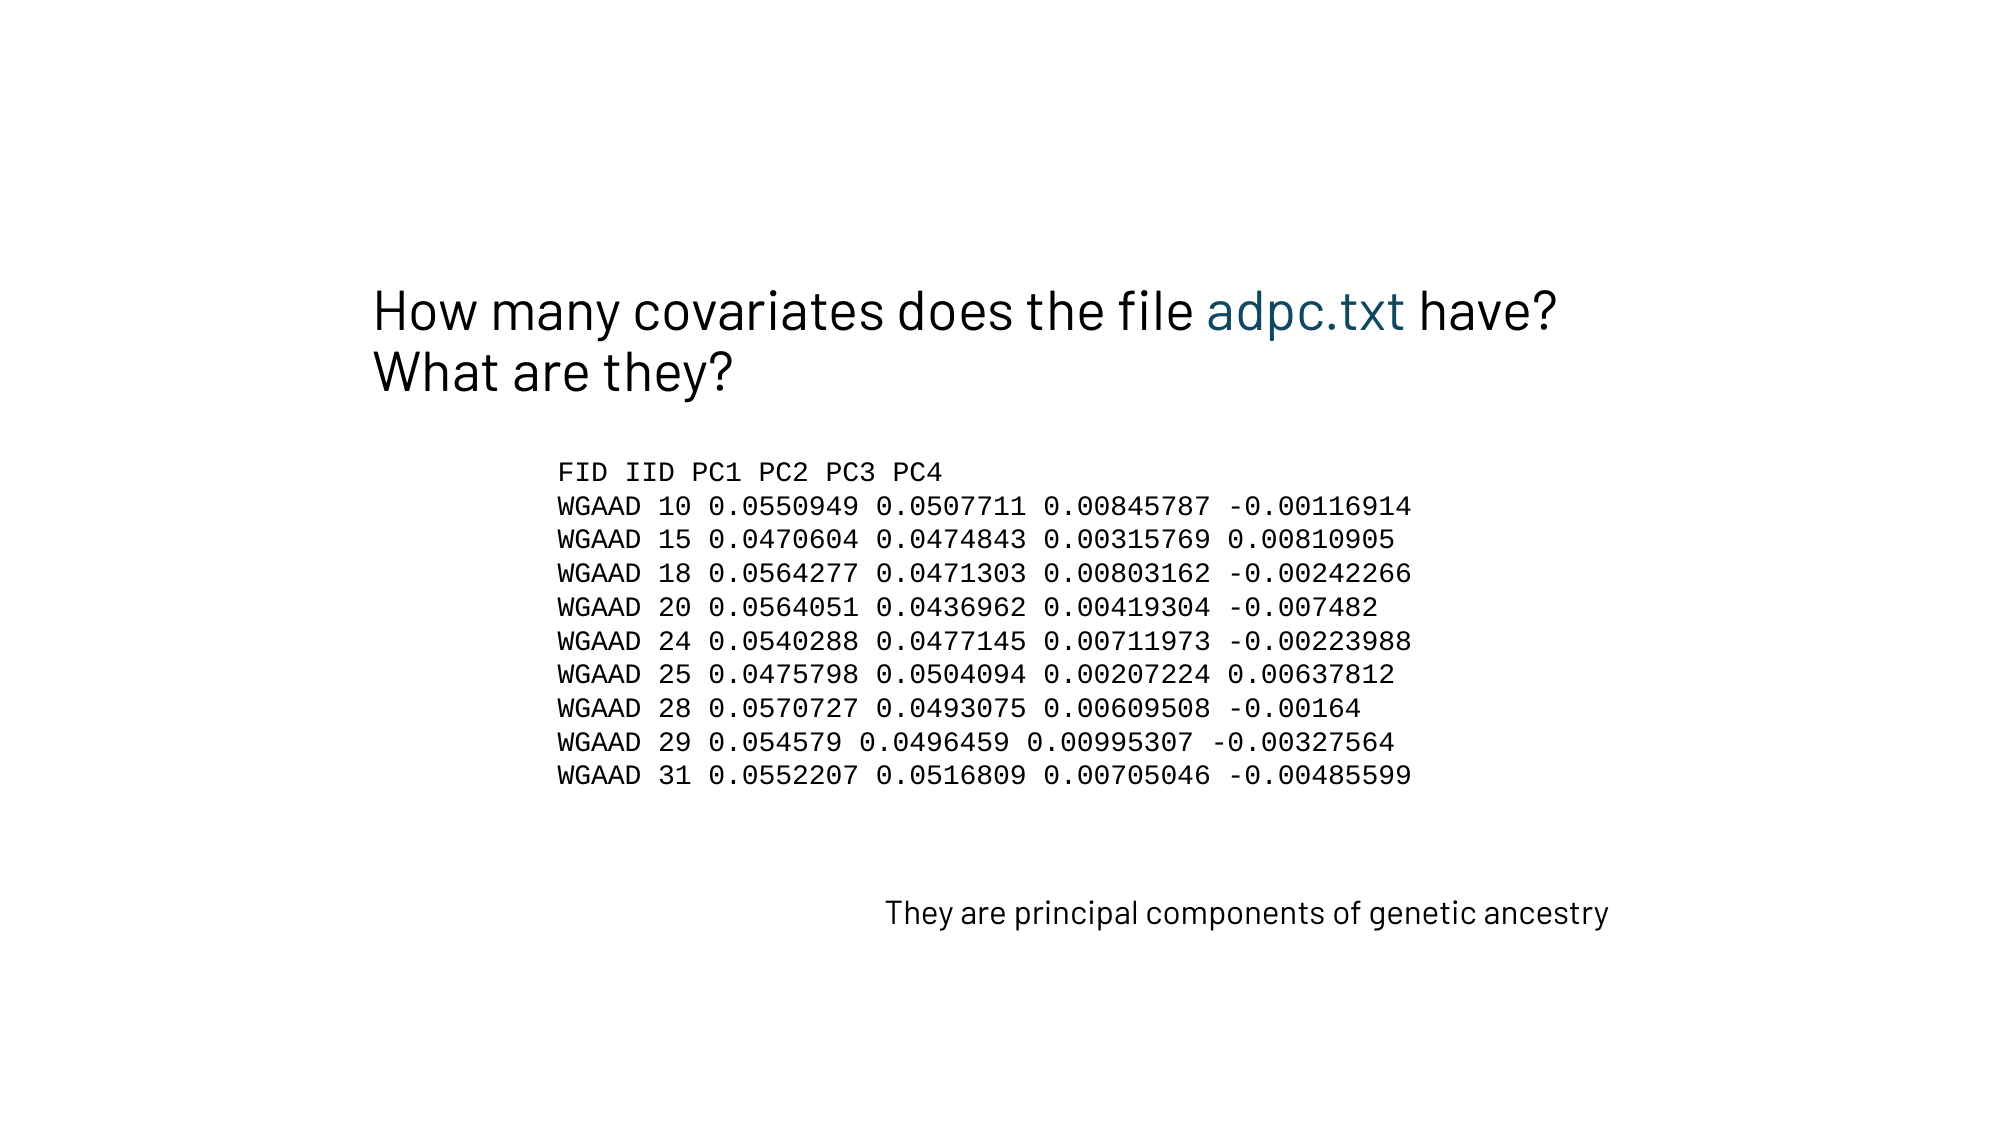

# How many covariates does the file adpc.txt have? What are they?
FID IID PC1 PC2 PC3 PC4
WGAAD 10 0.0550949 0.0507711 0.00845787 -0.00116914
WGAAD 15 0.0470604 0.0474843 0.00315769 0.00810905
WGAAD 18 0.0564277 0.0471303 0.00803162 -0.00242266
WGAAD 20 0.0564051 0.0436962 0.00419304 -0.007482
WGAAD 24 0.0540288 0.0477145 0.00711973 -0.00223988
WGAAD 25 0.0475798 0.0504094 0.00207224 0.00637812
WGAAD 28 0.0570727 0.0493075 0.00609508 -0.00164
WGAAD 29 0.054579 0.0496459 0.00995307 -0.00327564
WGAAD 31 0.0552207 0.0516809 0.00705046 -0.00485599
They are principal components of genetic ancestry